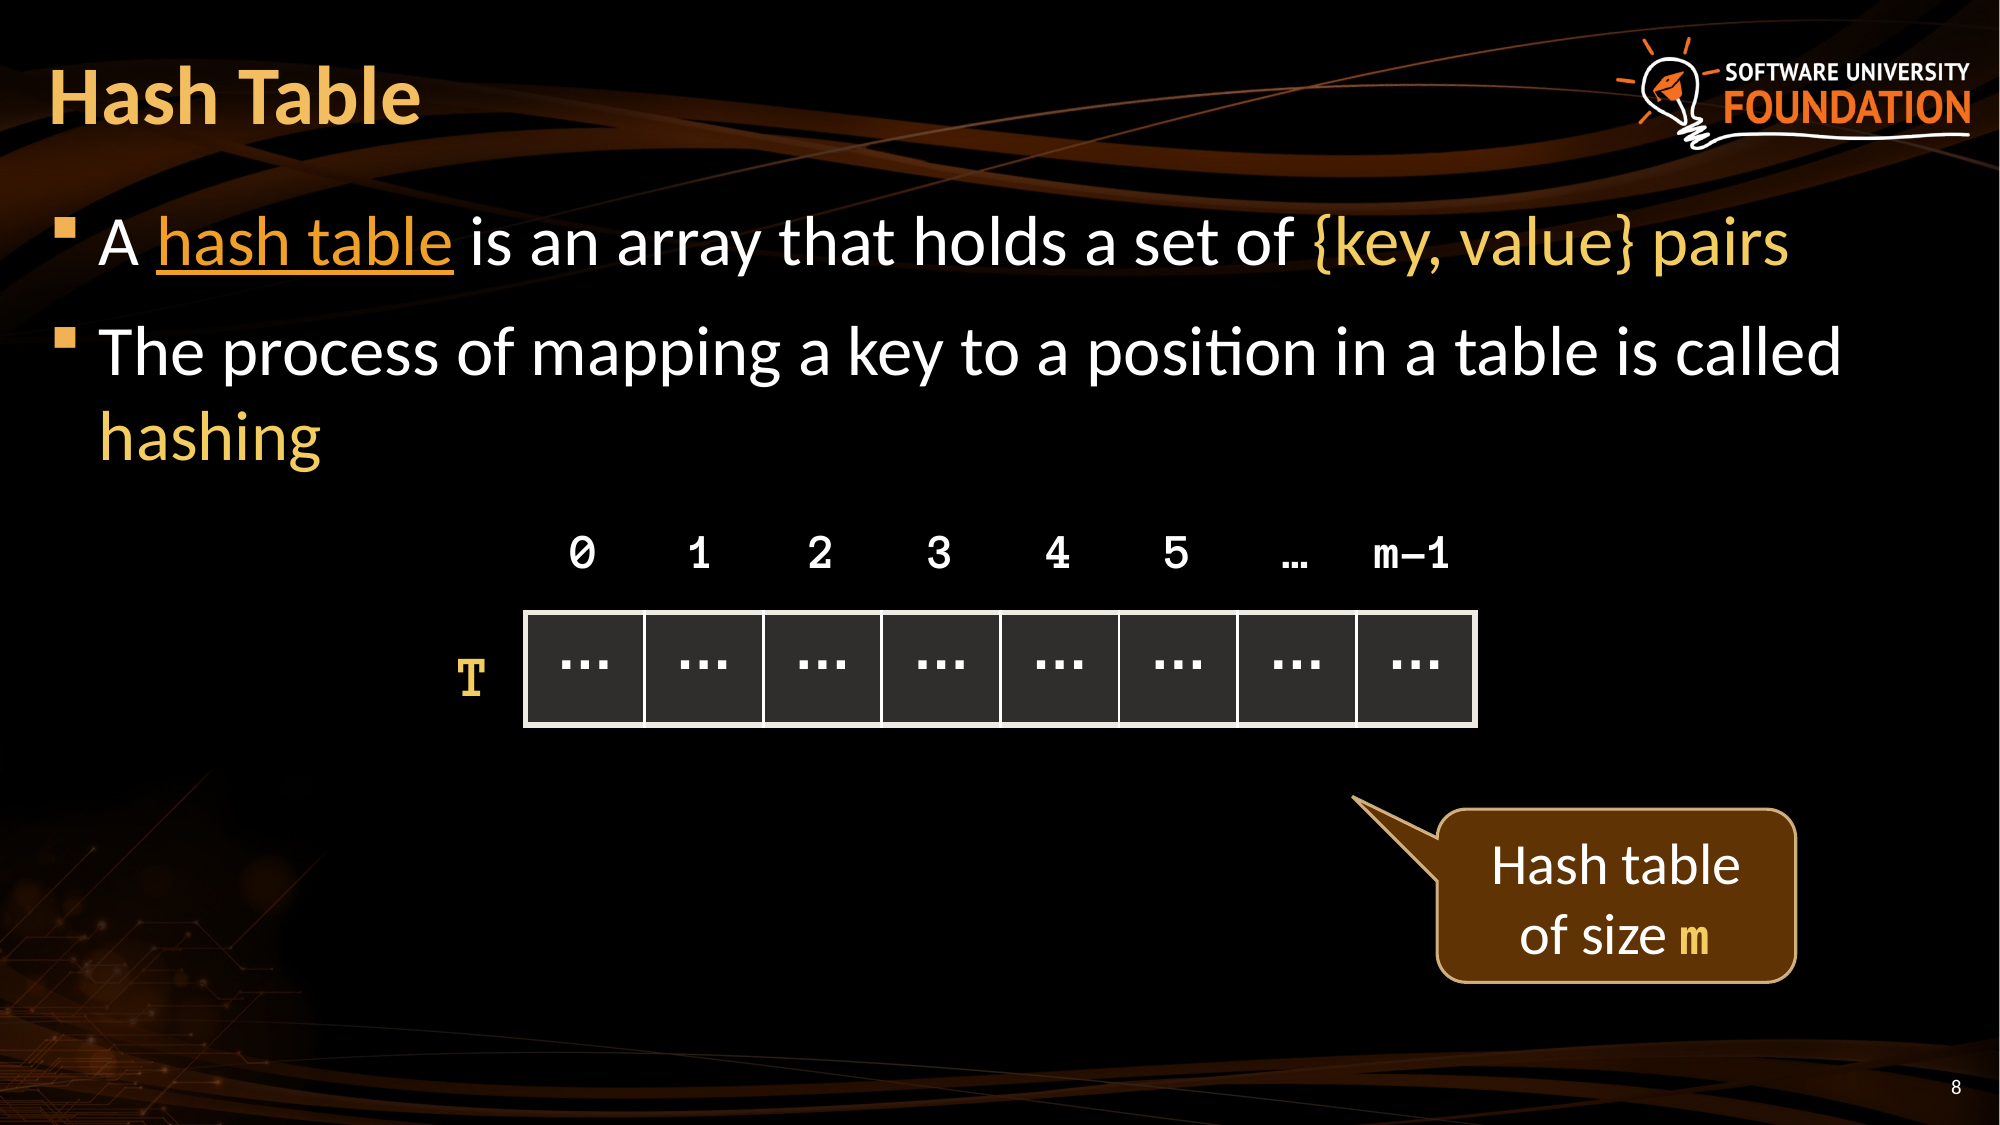

# Hash Table
A hash table is an array that holds a set of {key, value} pairs
The process of mapping a key to a position in a table is called hashing
| 0 | 1 | 2 | 3 | 4 | 5 | … | m-1 |
| --- | --- | --- | --- | --- | --- | --- | --- |
| … | … | … | … | … | … | … | … |
| --- | --- | --- | --- | --- | --- | --- | --- |
T
Hash table
of size m
8